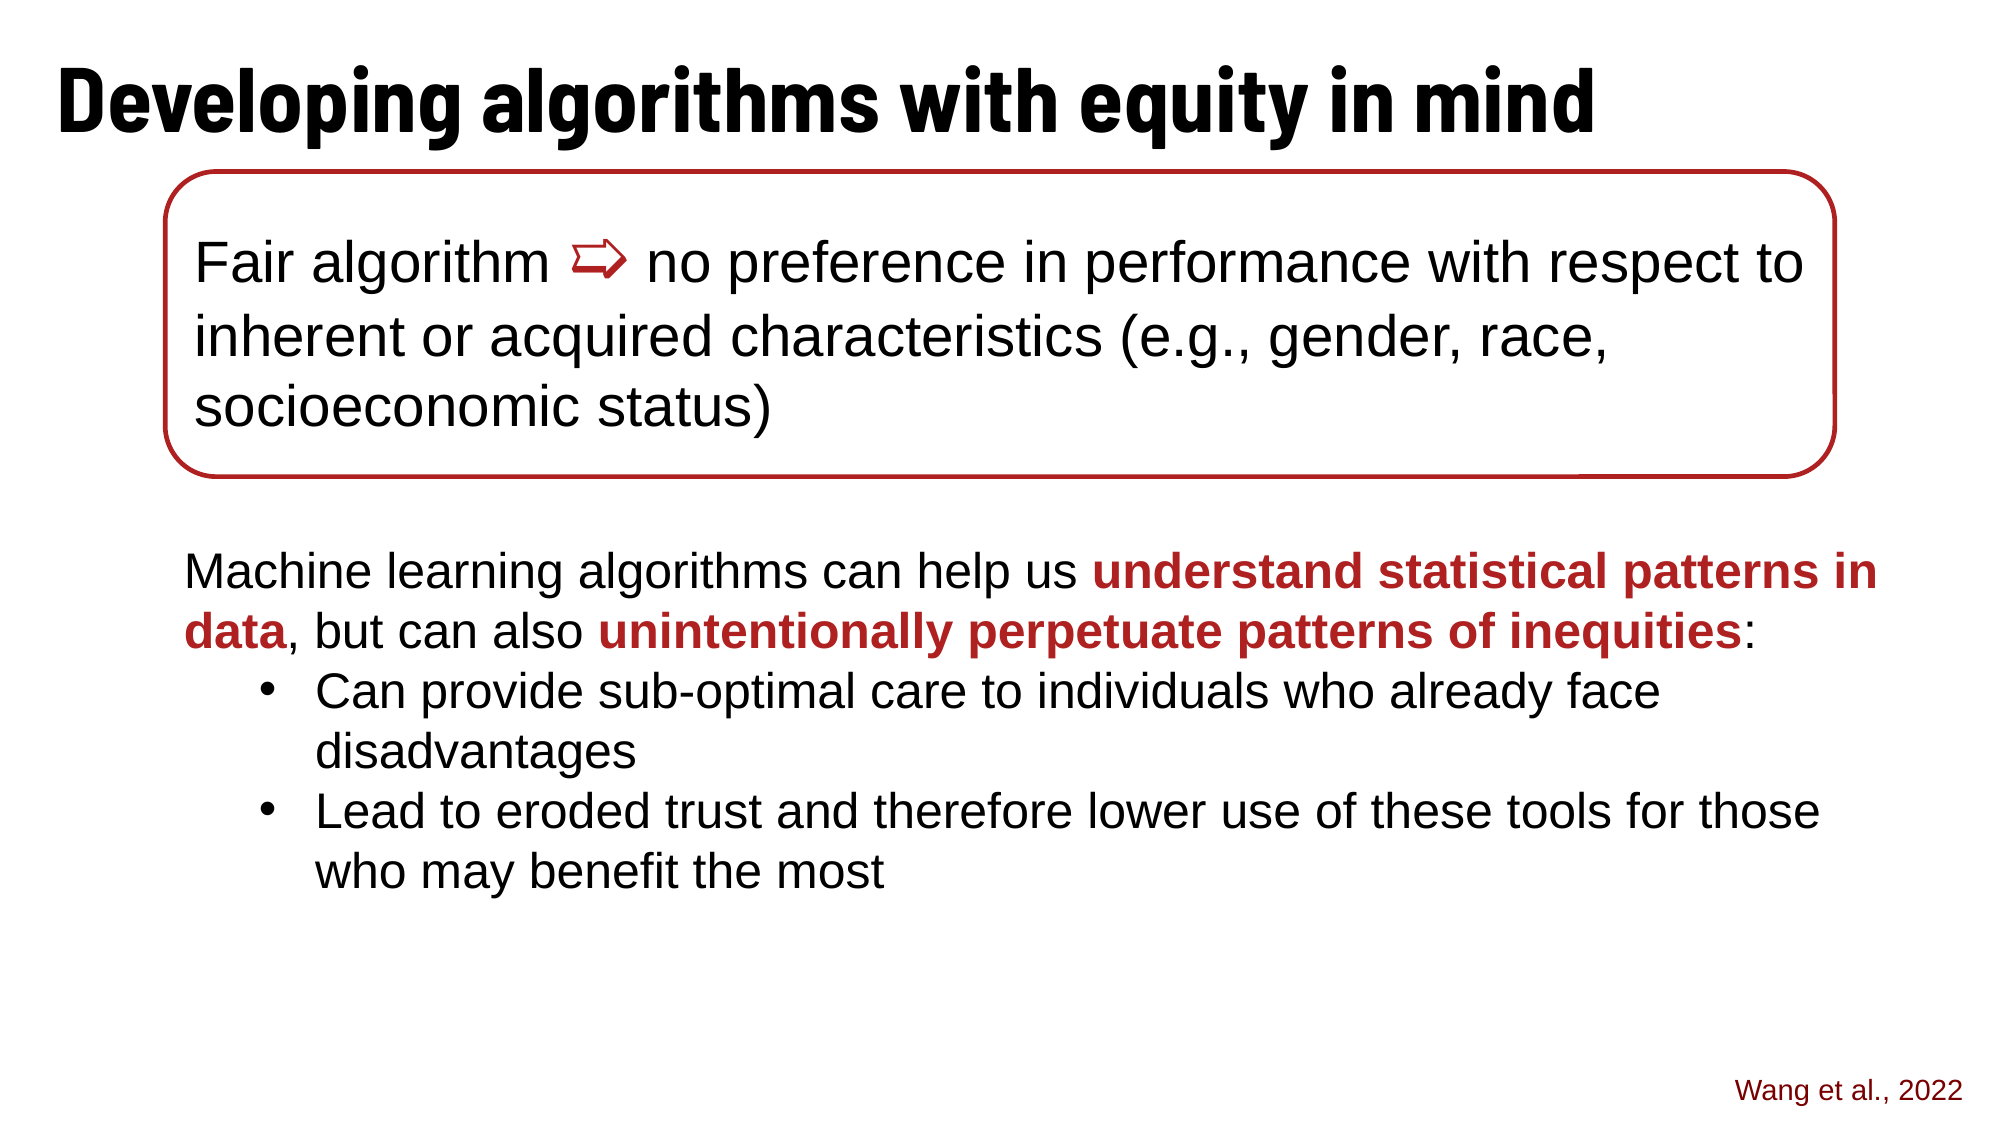

Developing algorithms with equity in mind

Fair algorithm ➯ no preference in performance with respect to inherent or acquired characteristics (e.g., gender, race, socioeconomic status)
Machine learning algorithms can help us understand statistical patterns in data, but can also unintentionally perpetuate patterns of inequities:
Can provide sub-optimal care to individuals who already face disadvantages
Lead to eroded trust and therefore lower use of these tools for those who may benefit the most

Wang et al., 2022